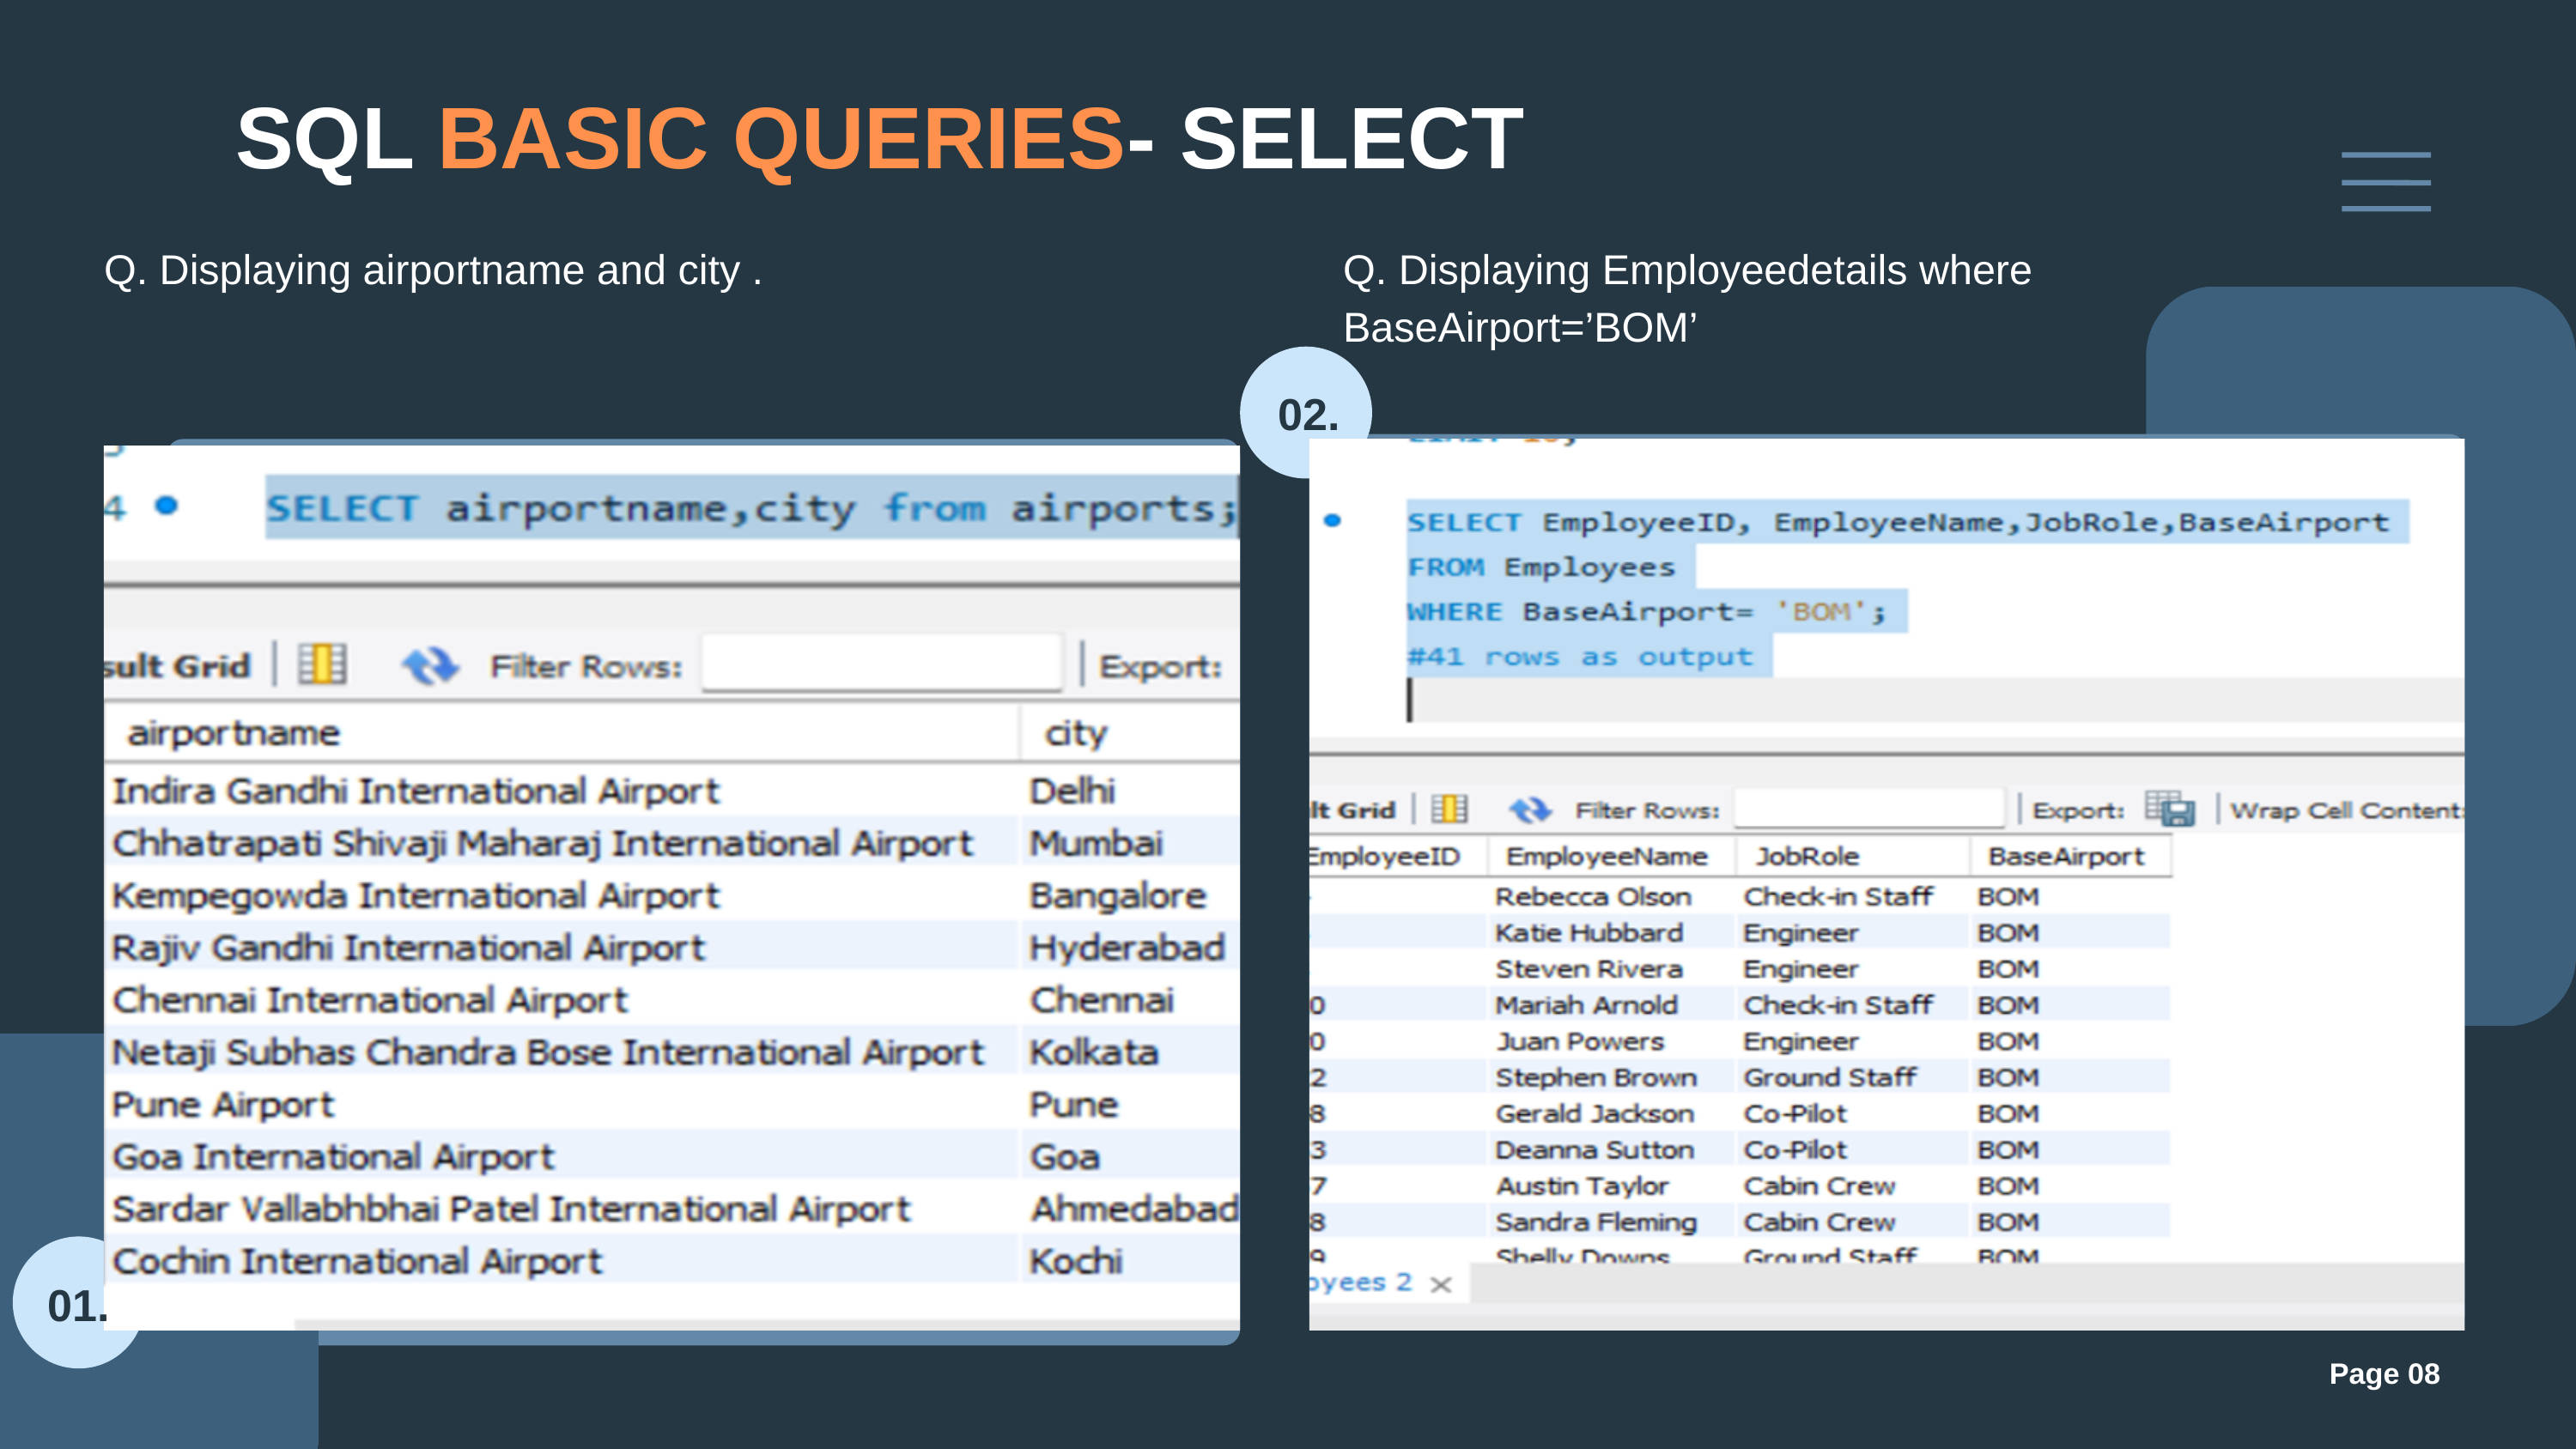

SQL BASIC QUERIES- SELECT

Q. Displaying airportname and city .
Q. Displaying Employeedetails where BaseAirport=’BOM’

02.

01.
Page 08